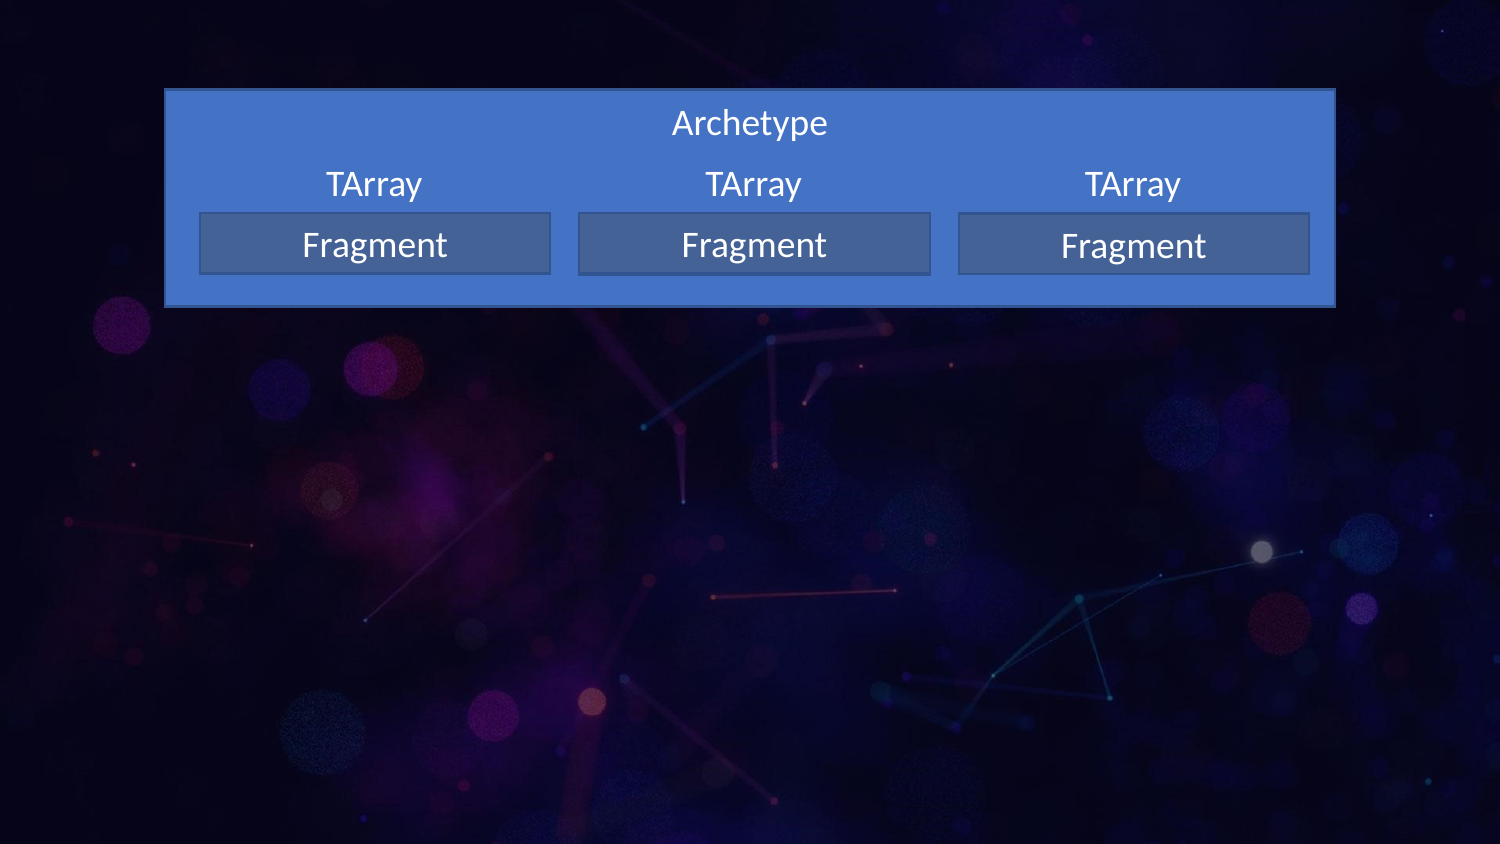

Archetype
TArray
TArray
TArray
Fragment
Fragment

Fragment